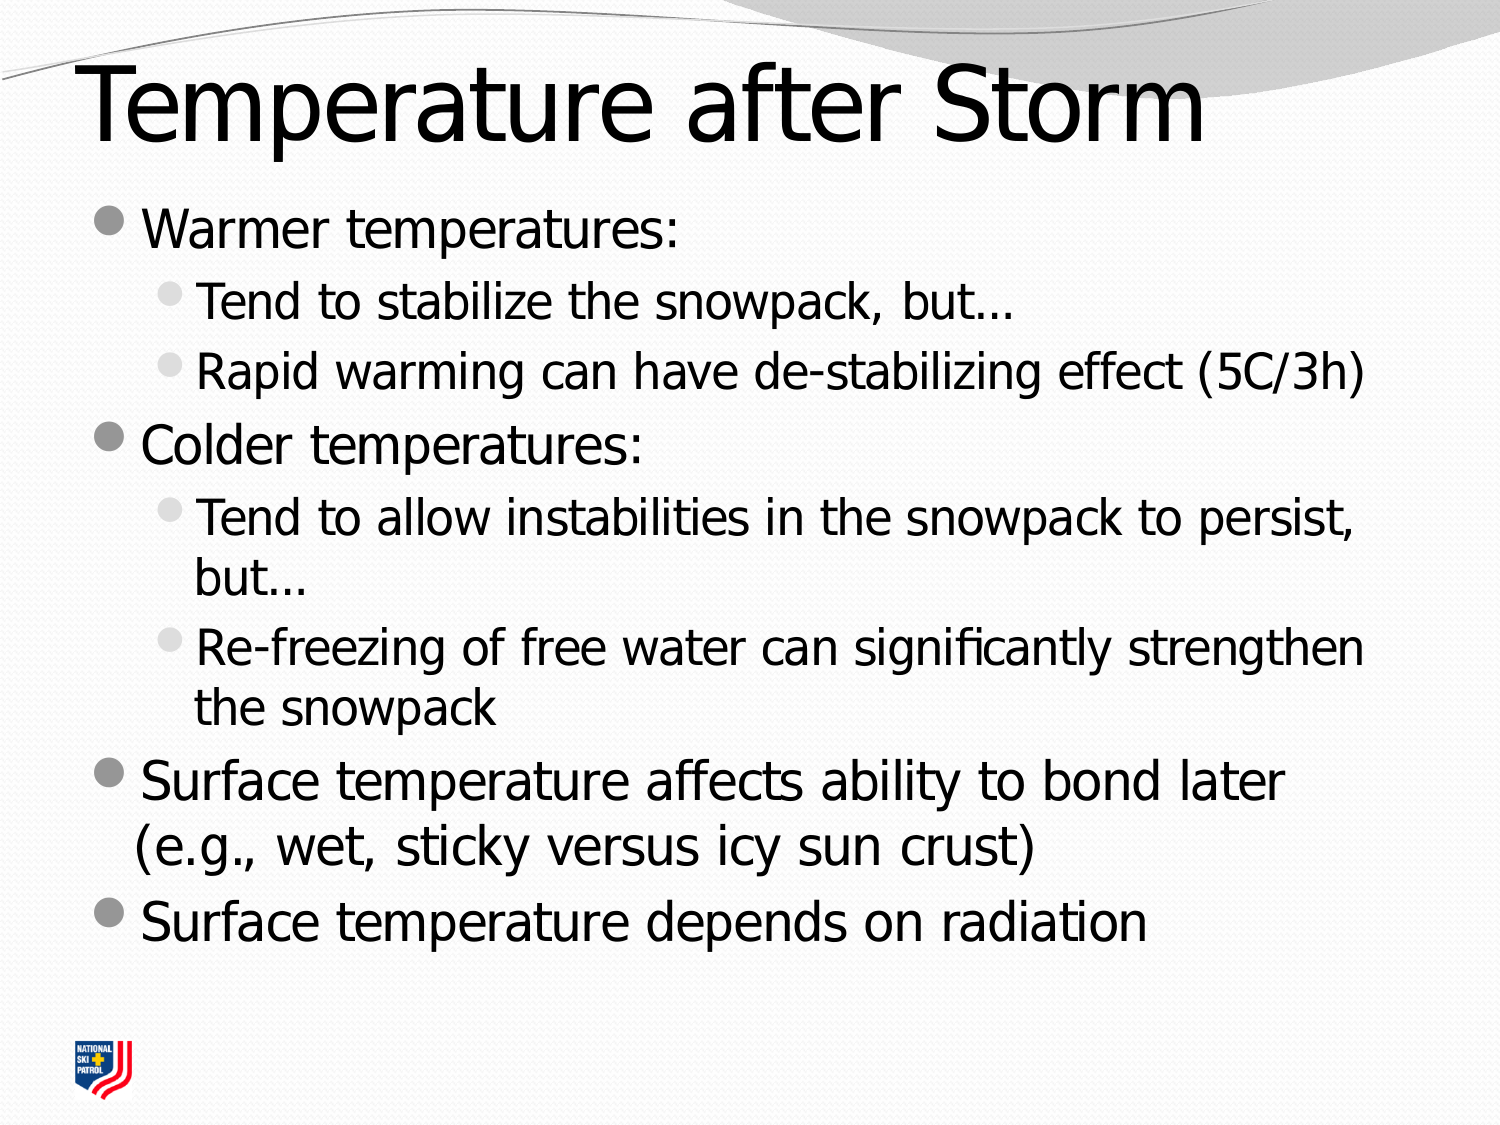

# Temperature after Storm
Warmer temperatures:
Tend to stabilize the snowpack, but…
Rapid warming can have de-stabilizing effect (5C/3h)
Colder temperatures:
Tend to allow instabilities in the snowpack to persist, but…
Re-freezing of free water can significantly strengthen the snowpack
Surface temperature affects ability to bond later (e.g., wet, sticky versus icy sun crust)
Surface temperature depends on radiation